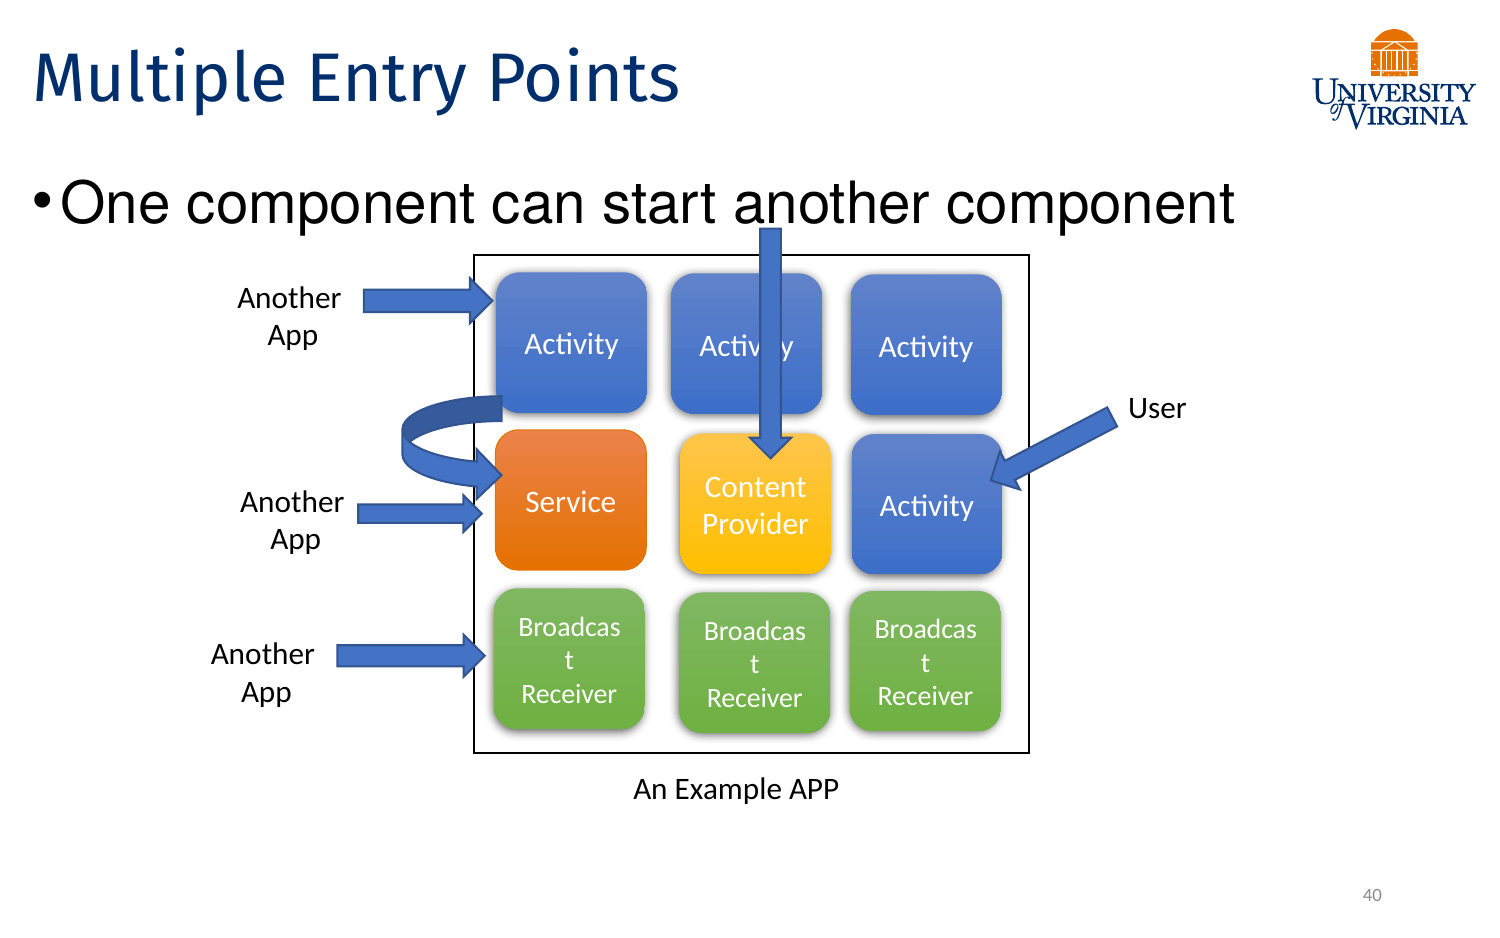

# Multiple Entry Points
One component can start another component

Another
App
Activity
Activity
Activity
User

Service
Content
Provider
Activity
Another
App

Broadcast Receiver
Broadcast Receiver
Broadcast Receiver
Another
App
An Example APP
40